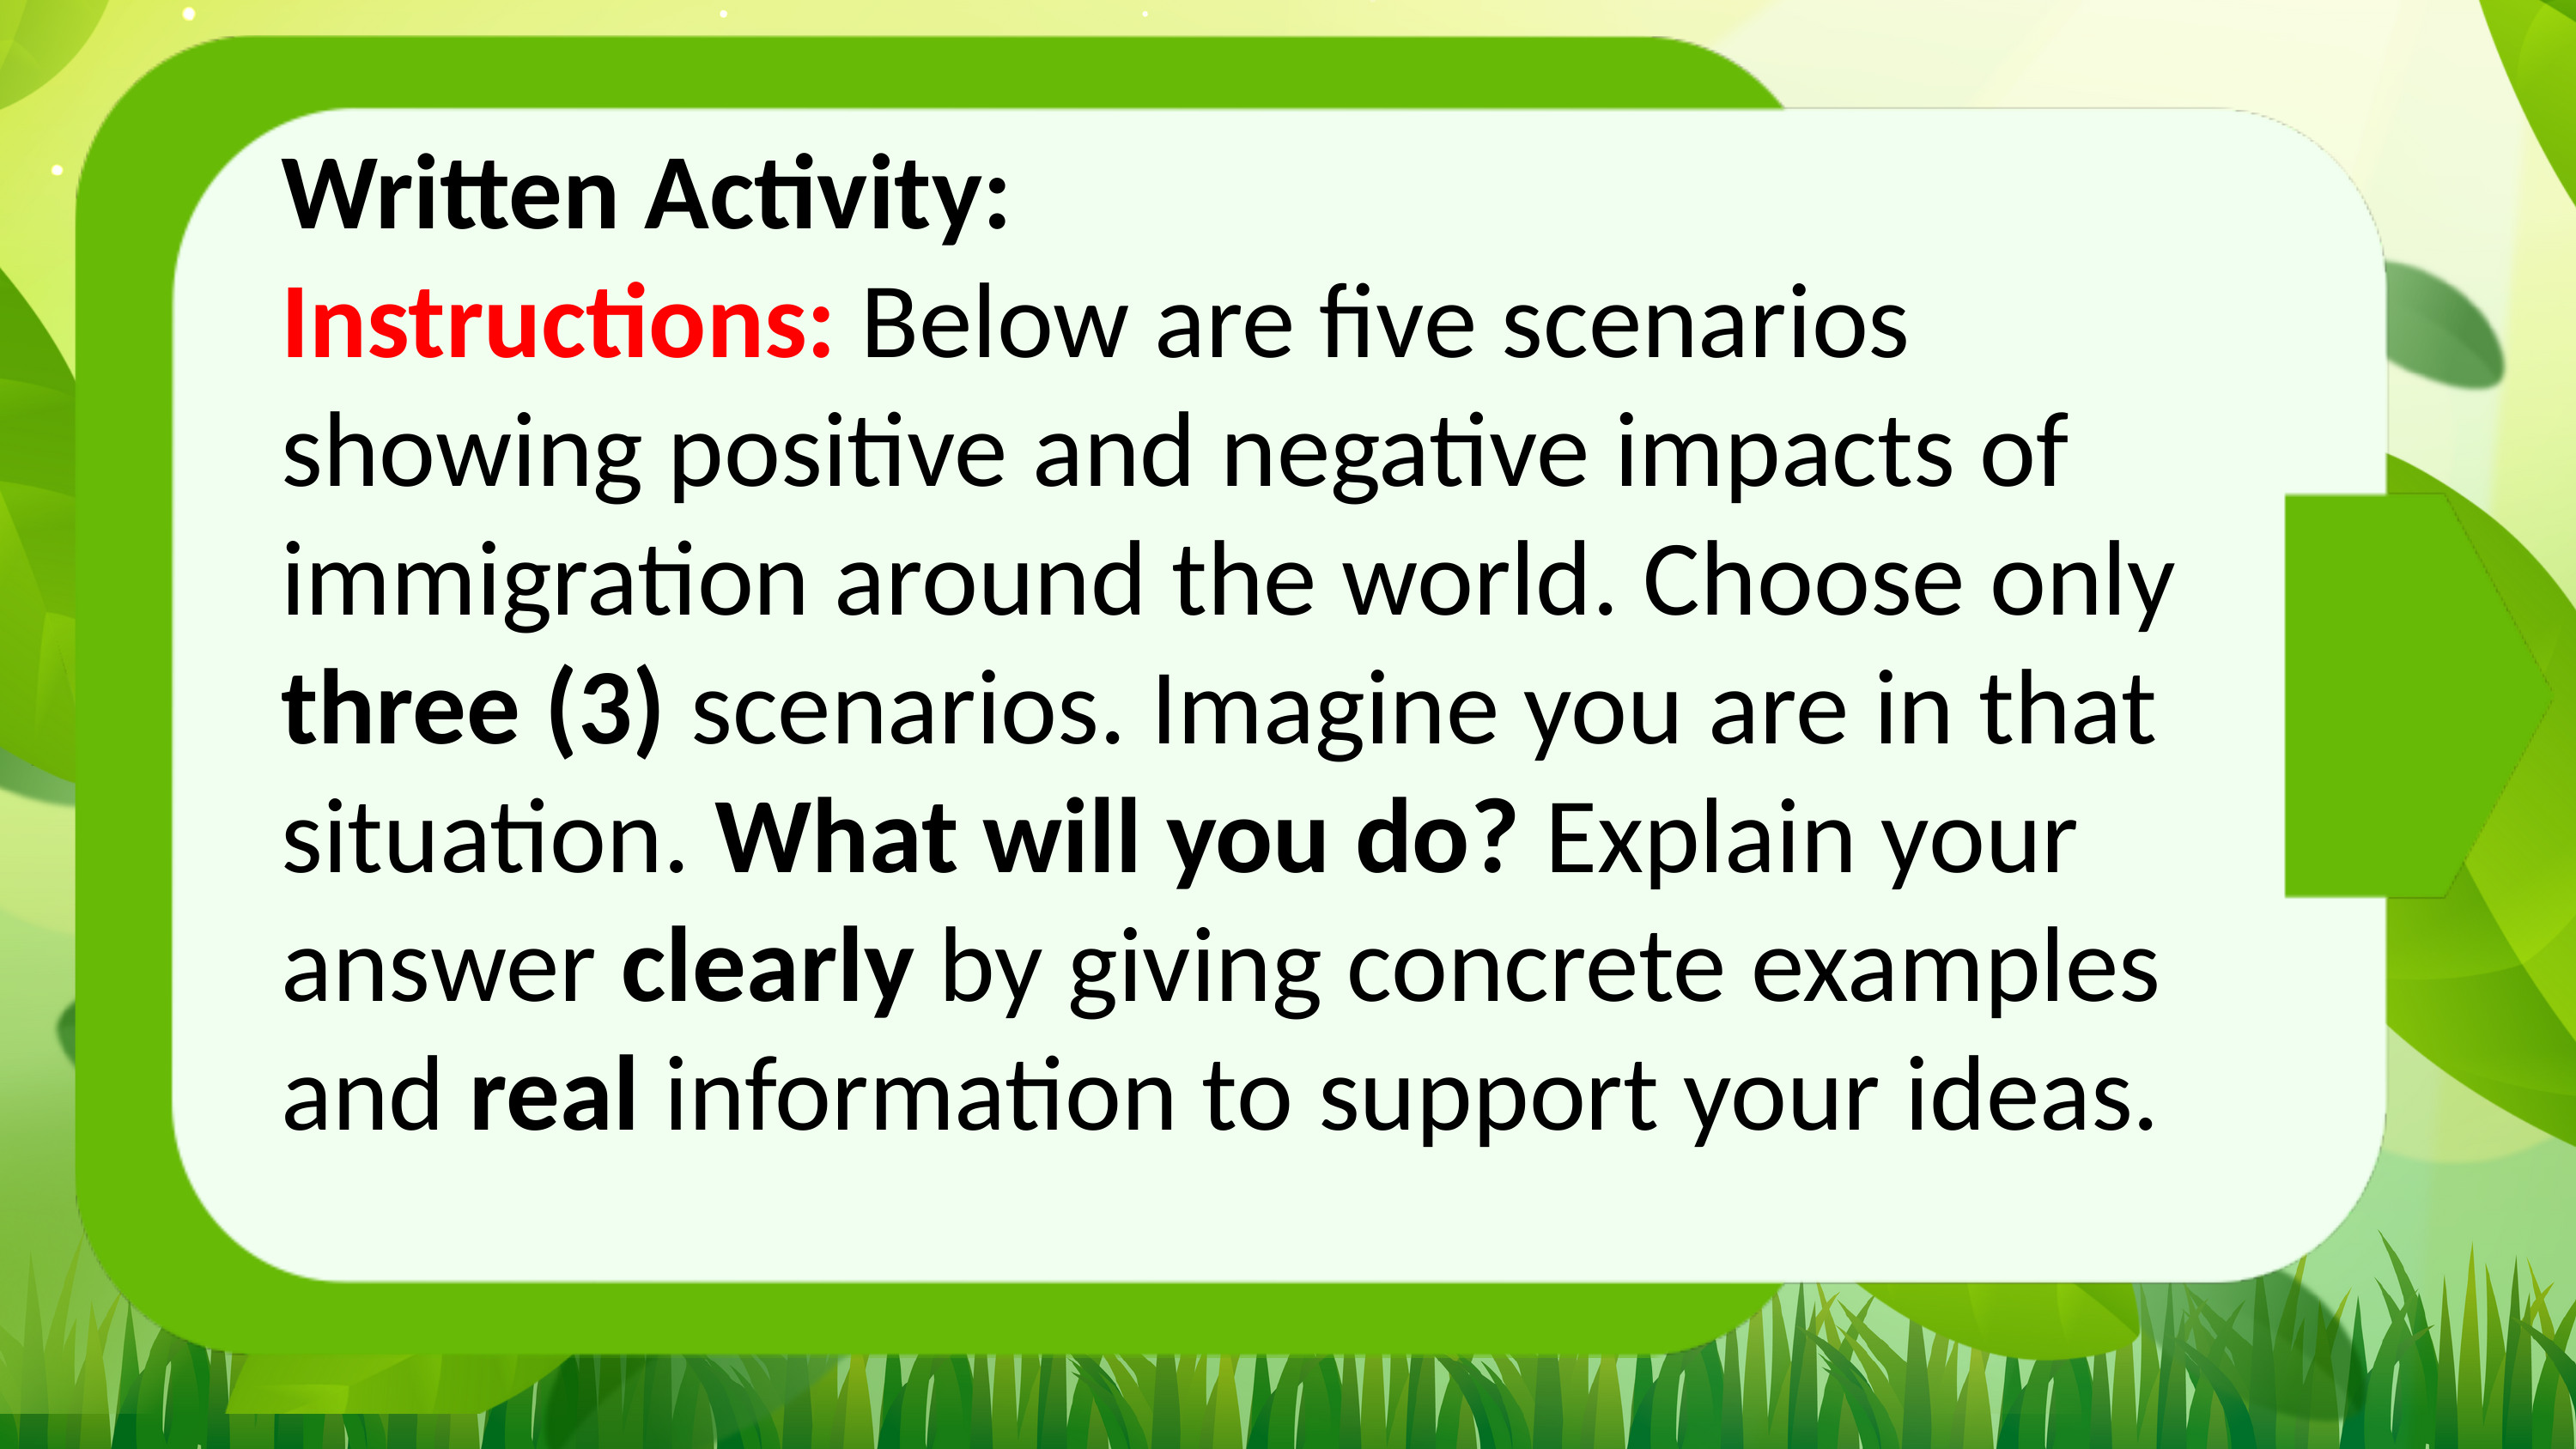

Written Activity:
Instructions: Below are five scenarios showing positive and negative impacts of immigration around the world. Choose only three (3) scenarios. Imagine you are in that situation. What will you do? Explain your answer clearly by giving concrete examples and real information to support your ideas.